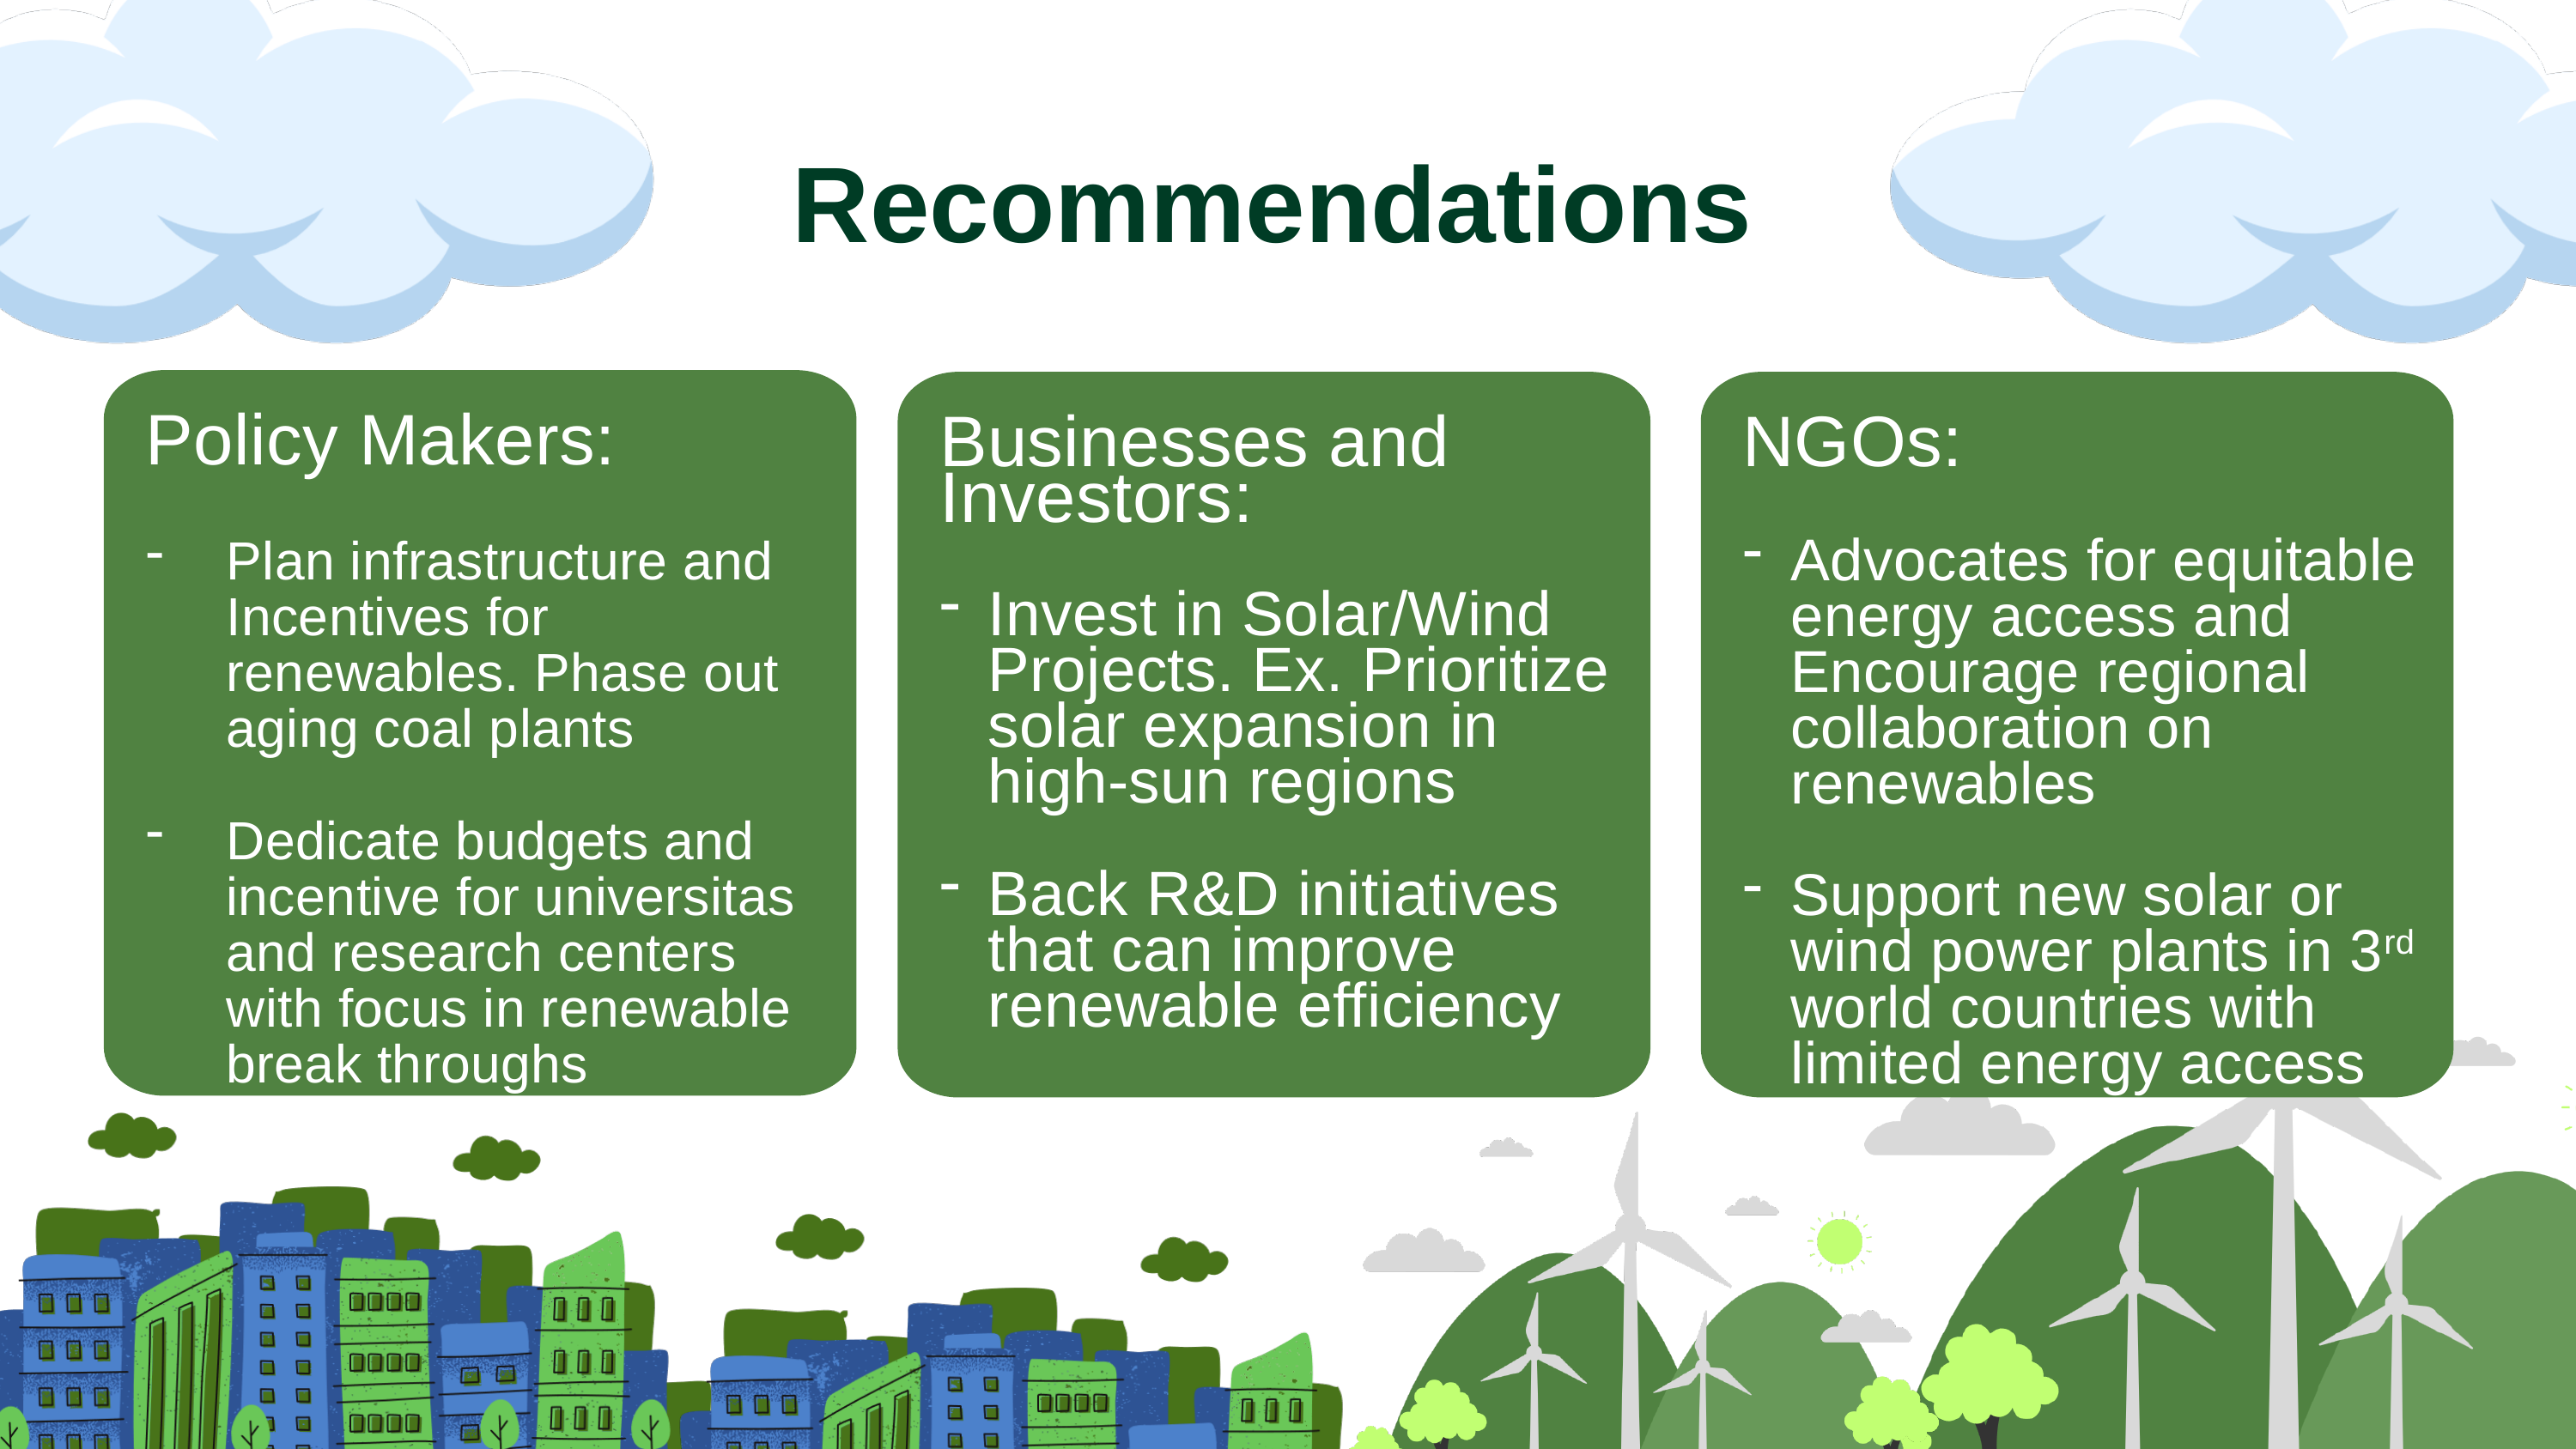

Recommendations

Policy Makers:

Plan infrastructure and Incentives for renewables. Phase out aging coal plants

Dedicate budgets and incentive for universitas and research centers with focus in renewable break throughs

Businesses and Investors:

Invest in Solar/Wind Projects. Ex. Prioritize solar expansion in high‑sun regions

Back R&D initiatives that can improve renewable efficiency

NGOs:

Advocates for equitable energy access and Encourage regional collaboration on renewables

Support new solar or wind power plants in 3rd world countries with limited energy access